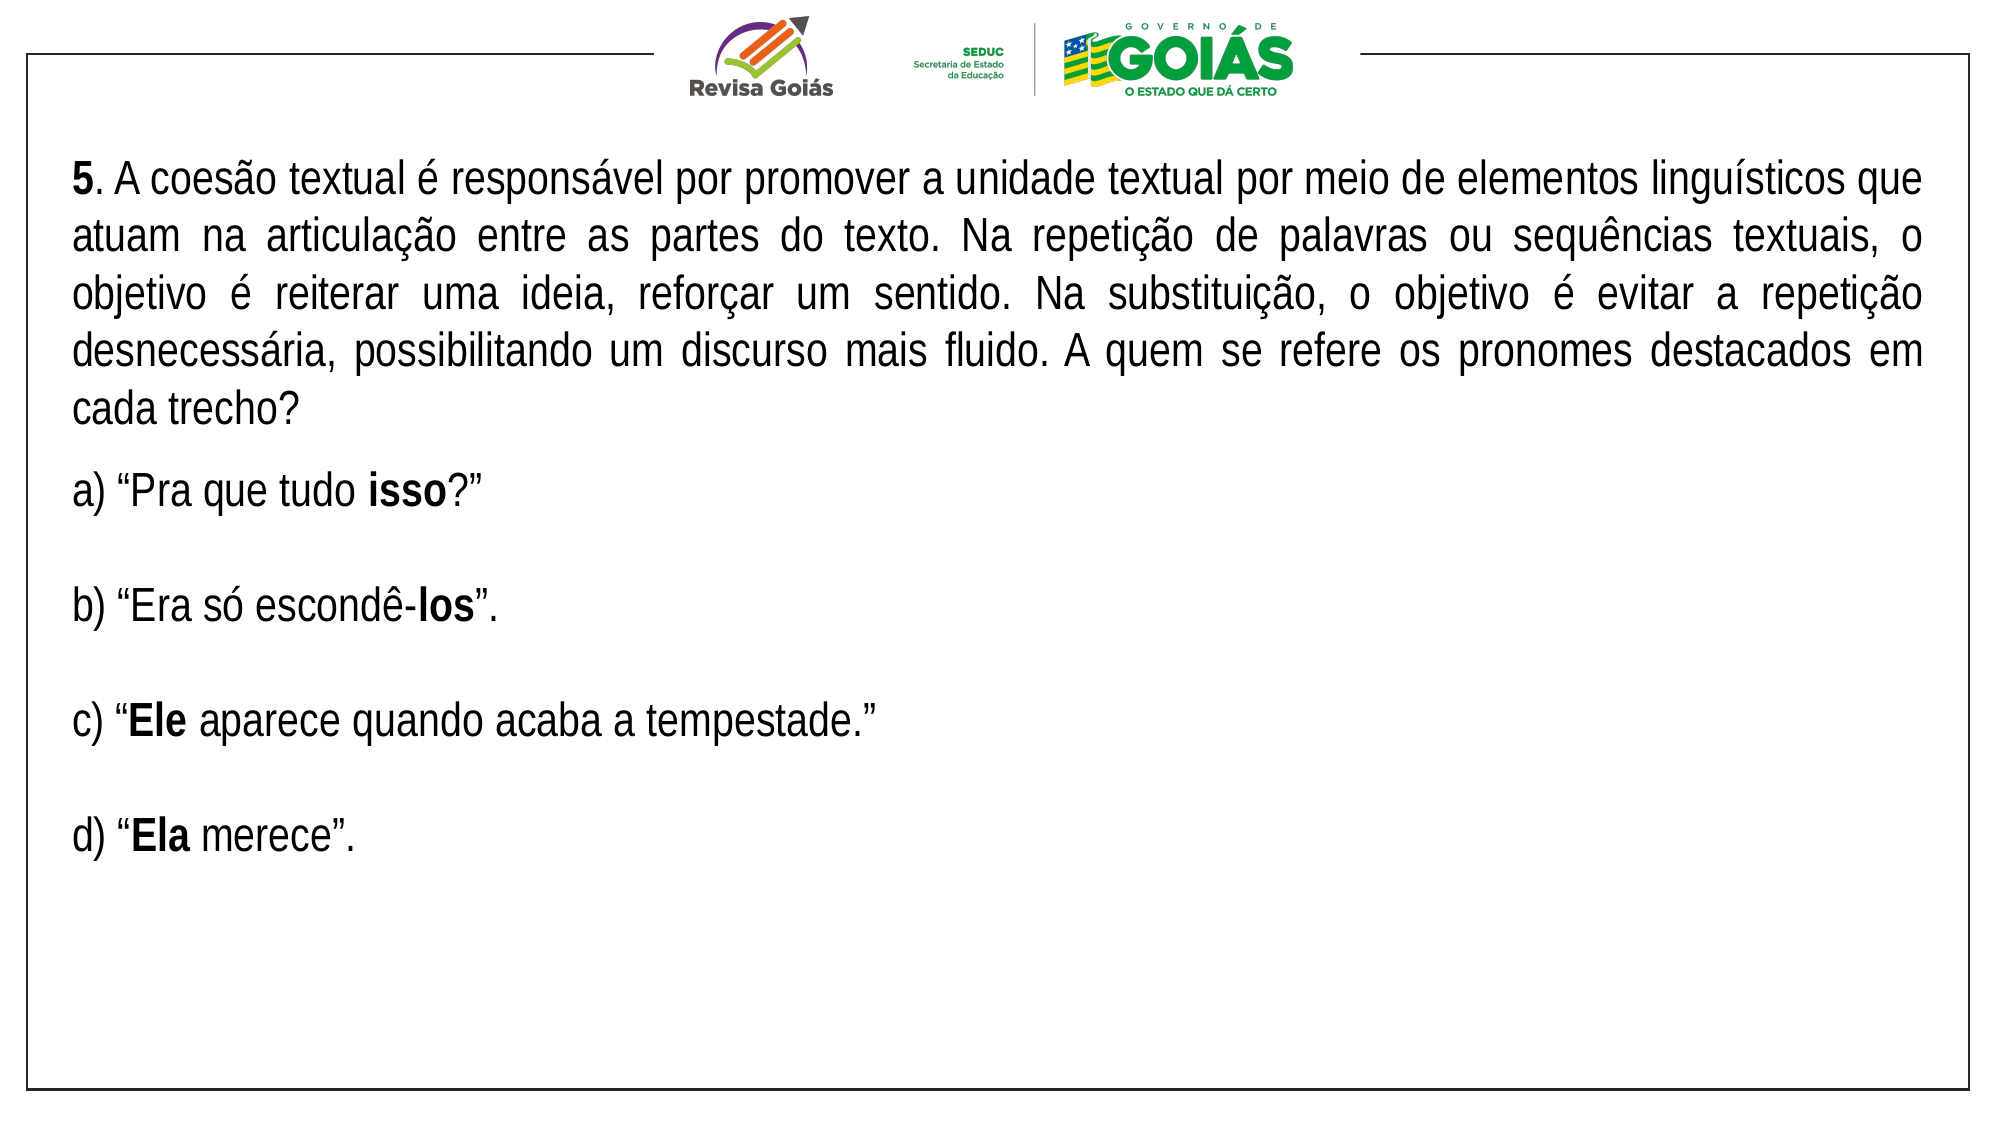

5. A coesão textual é responsável por promover a unidade textual por meio de elementos linguísticos que atuam na articulação entre as partes do texto. Na repetição de palavras ou sequências textuais, o objetivo é reiterar uma ideia, reforçar um sentido. Na substituição, o objetivo é evitar a repetição desnecessária, possibilitando um discurso mais fluido. A quem se refere os pronomes destacados em cada trecho?

a) “Pra que tudo isso?”

b) “Era só escondê-los”.

c) “Ele aparece quando acaba a tempestade.”

d) “Ela merece”.